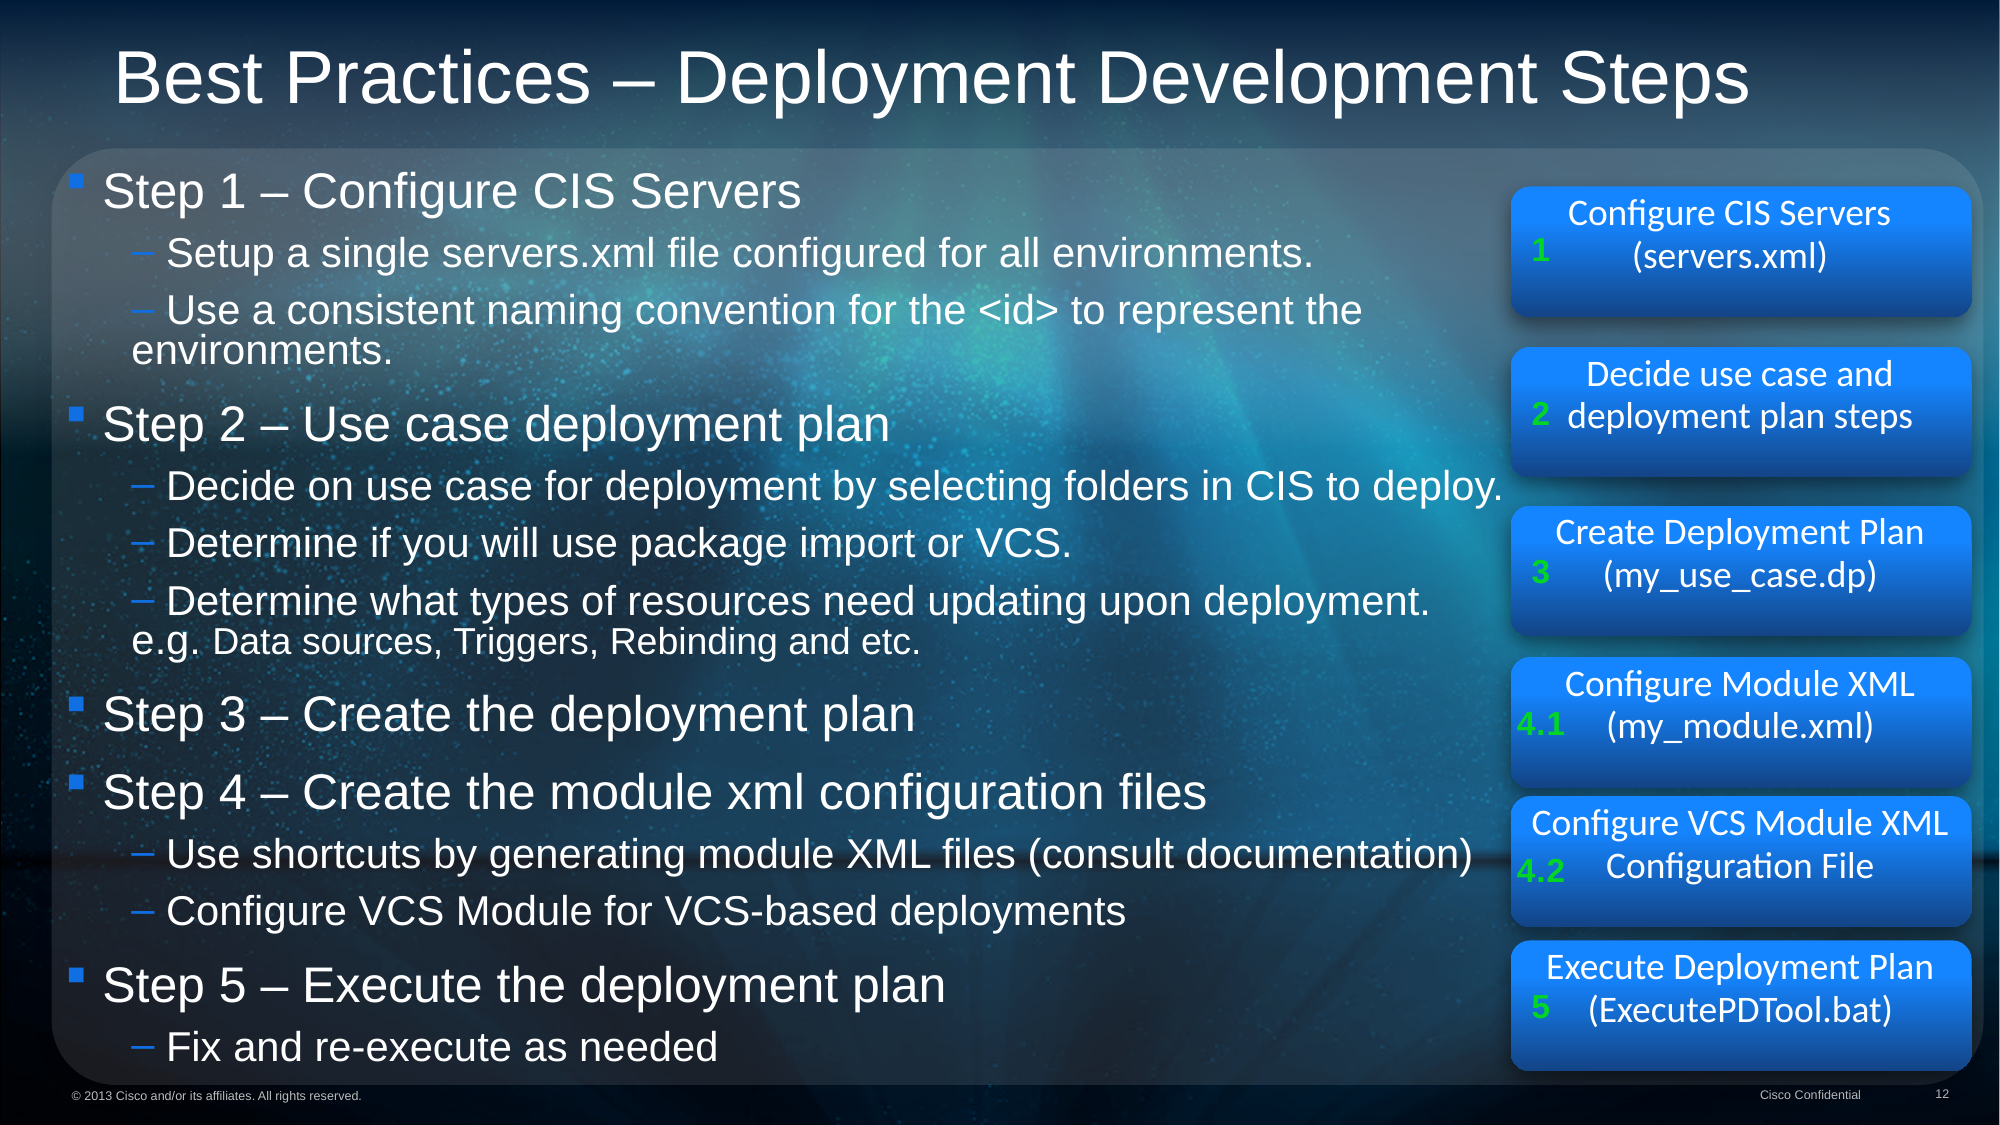

Best Practices – Deployment Development Steps

Step 1 – Configure CIS Servers
 Setup a single servers.xml file configured for all environments.
 Use a consistent naming convention for the <id> to represent the environments.
Step 2 – Use case deployment plan
 Decide on use case for deployment by selecting folders in CIS to deploy.
 Determine if you will use package import or VCS.
 Determine what types of resources need updating upon deployment.  e.g. Data sources, Triggers, Rebinding and etc.
Step 3 – Create the deployment plan
Step 4 – Create the module xml configuration files
 Use shortcuts by generating module XML files (consult documentation)
 Configure VCS Module for VCS-based deployments
Step 5 – Execute the deployment plan
 Fix and re-execute as needed
Configure CIS Servers (servers.xml)

1
Decide use case and deployment plan steps

2
Create Deployment Plan (my_use_case.dp)

3
Configure Module XML (my_module.xml)

4.1
Configure VCS Module XML Configuration File

4.2
Execute Deployment Plan (ExecutePDTool.bat)

5